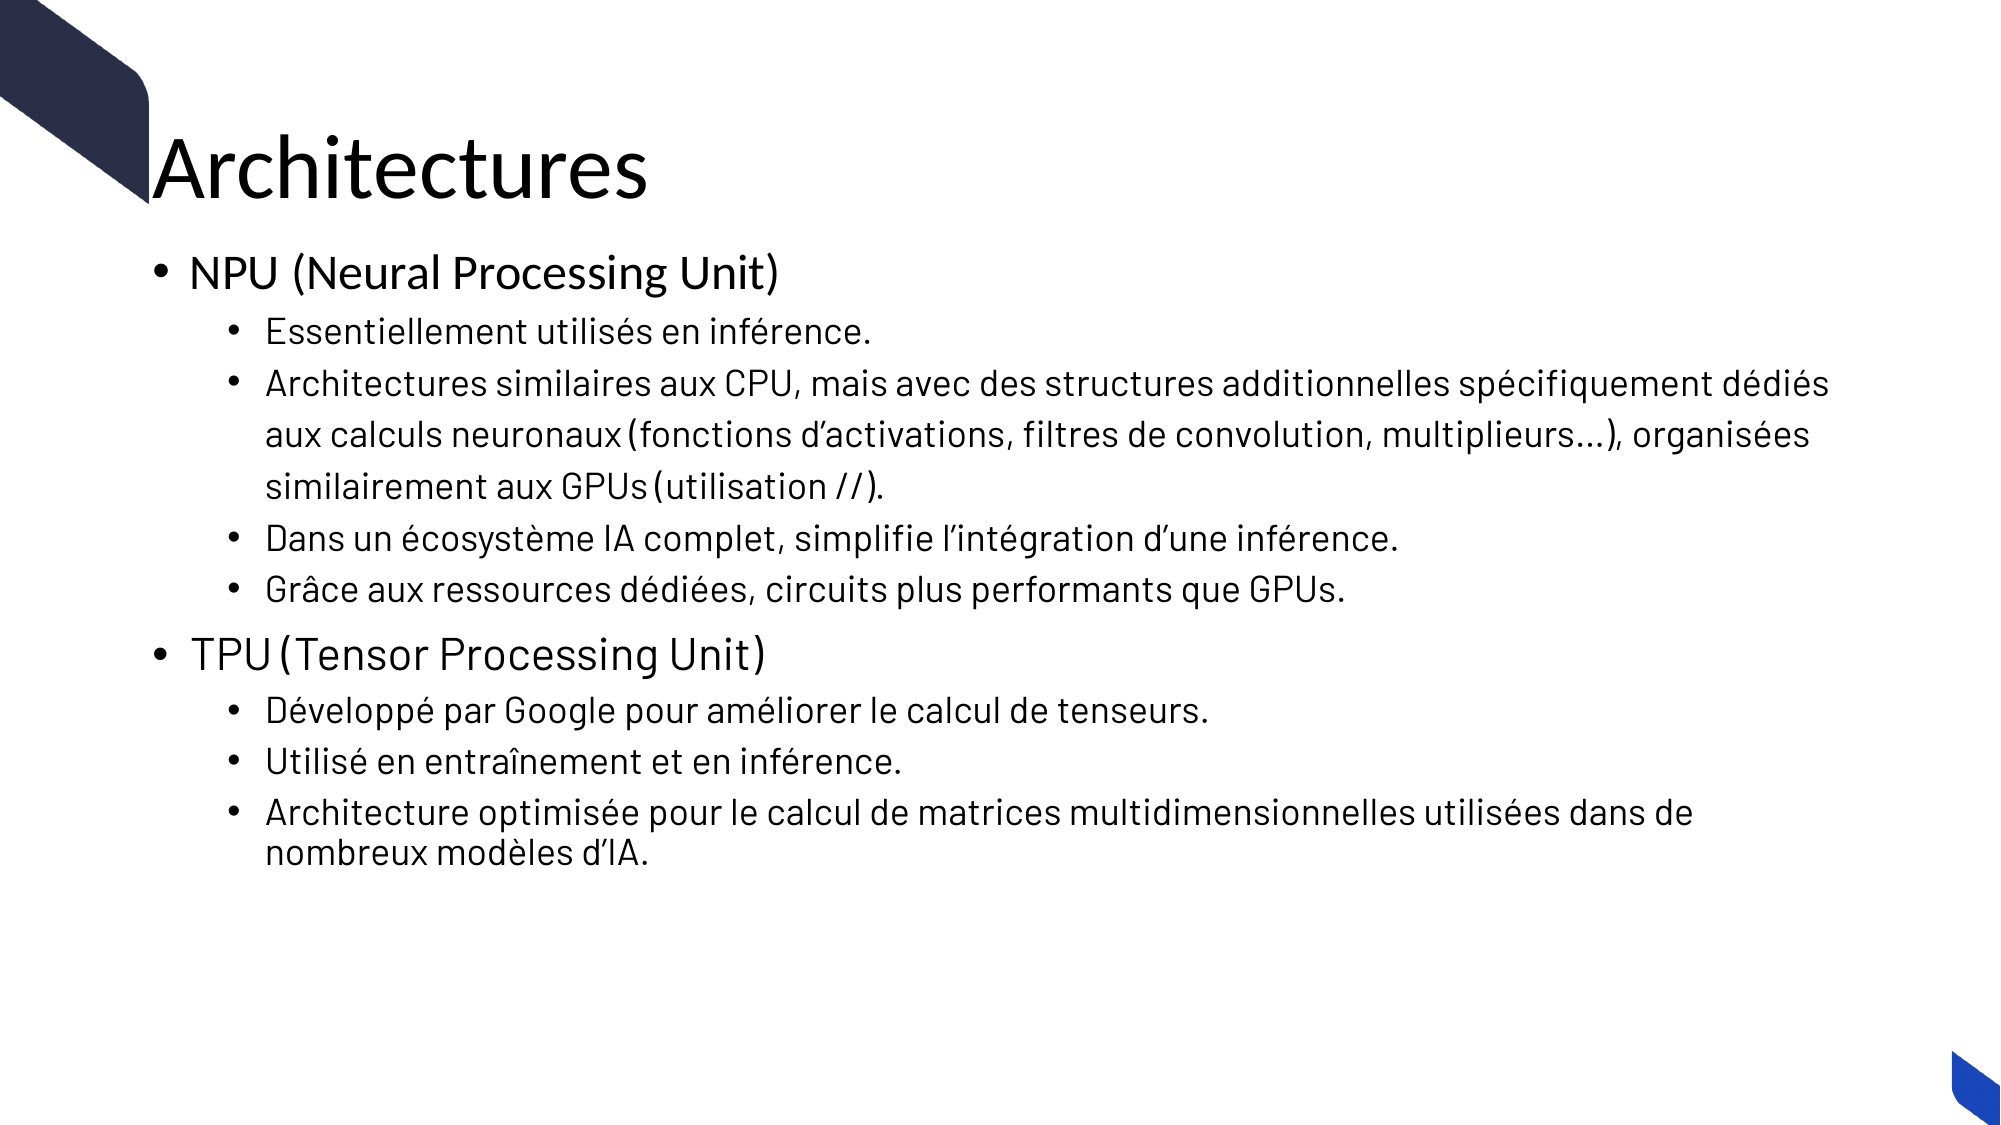

# Architectures
NPU (Neural Processing Unit)
Essentiellement utilisés en inférence.
Architectures similaires aux CPU, mais avec des structures additionnelles spécifiquement dédiés aux calculs neuronaux (fonctions d’activations, filtres de convolution, multiplieurs…), organisées similairement aux GPUs (utilisation //).
Dans un écosystème IA complet, simplifie l’intégration d’une inférence.
Grâce aux ressources dédiées, circuits plus performants que GPUs.
TPU (Tensor Processing Unit)
Développé par Google pour améliorer le calcul de tenseurs.
Utilisé en entraînement et en inférence.
Architecture optimisée pour le calcul de matrices multidimensionnelles utilisées dans de nombreux modèles d’IA.